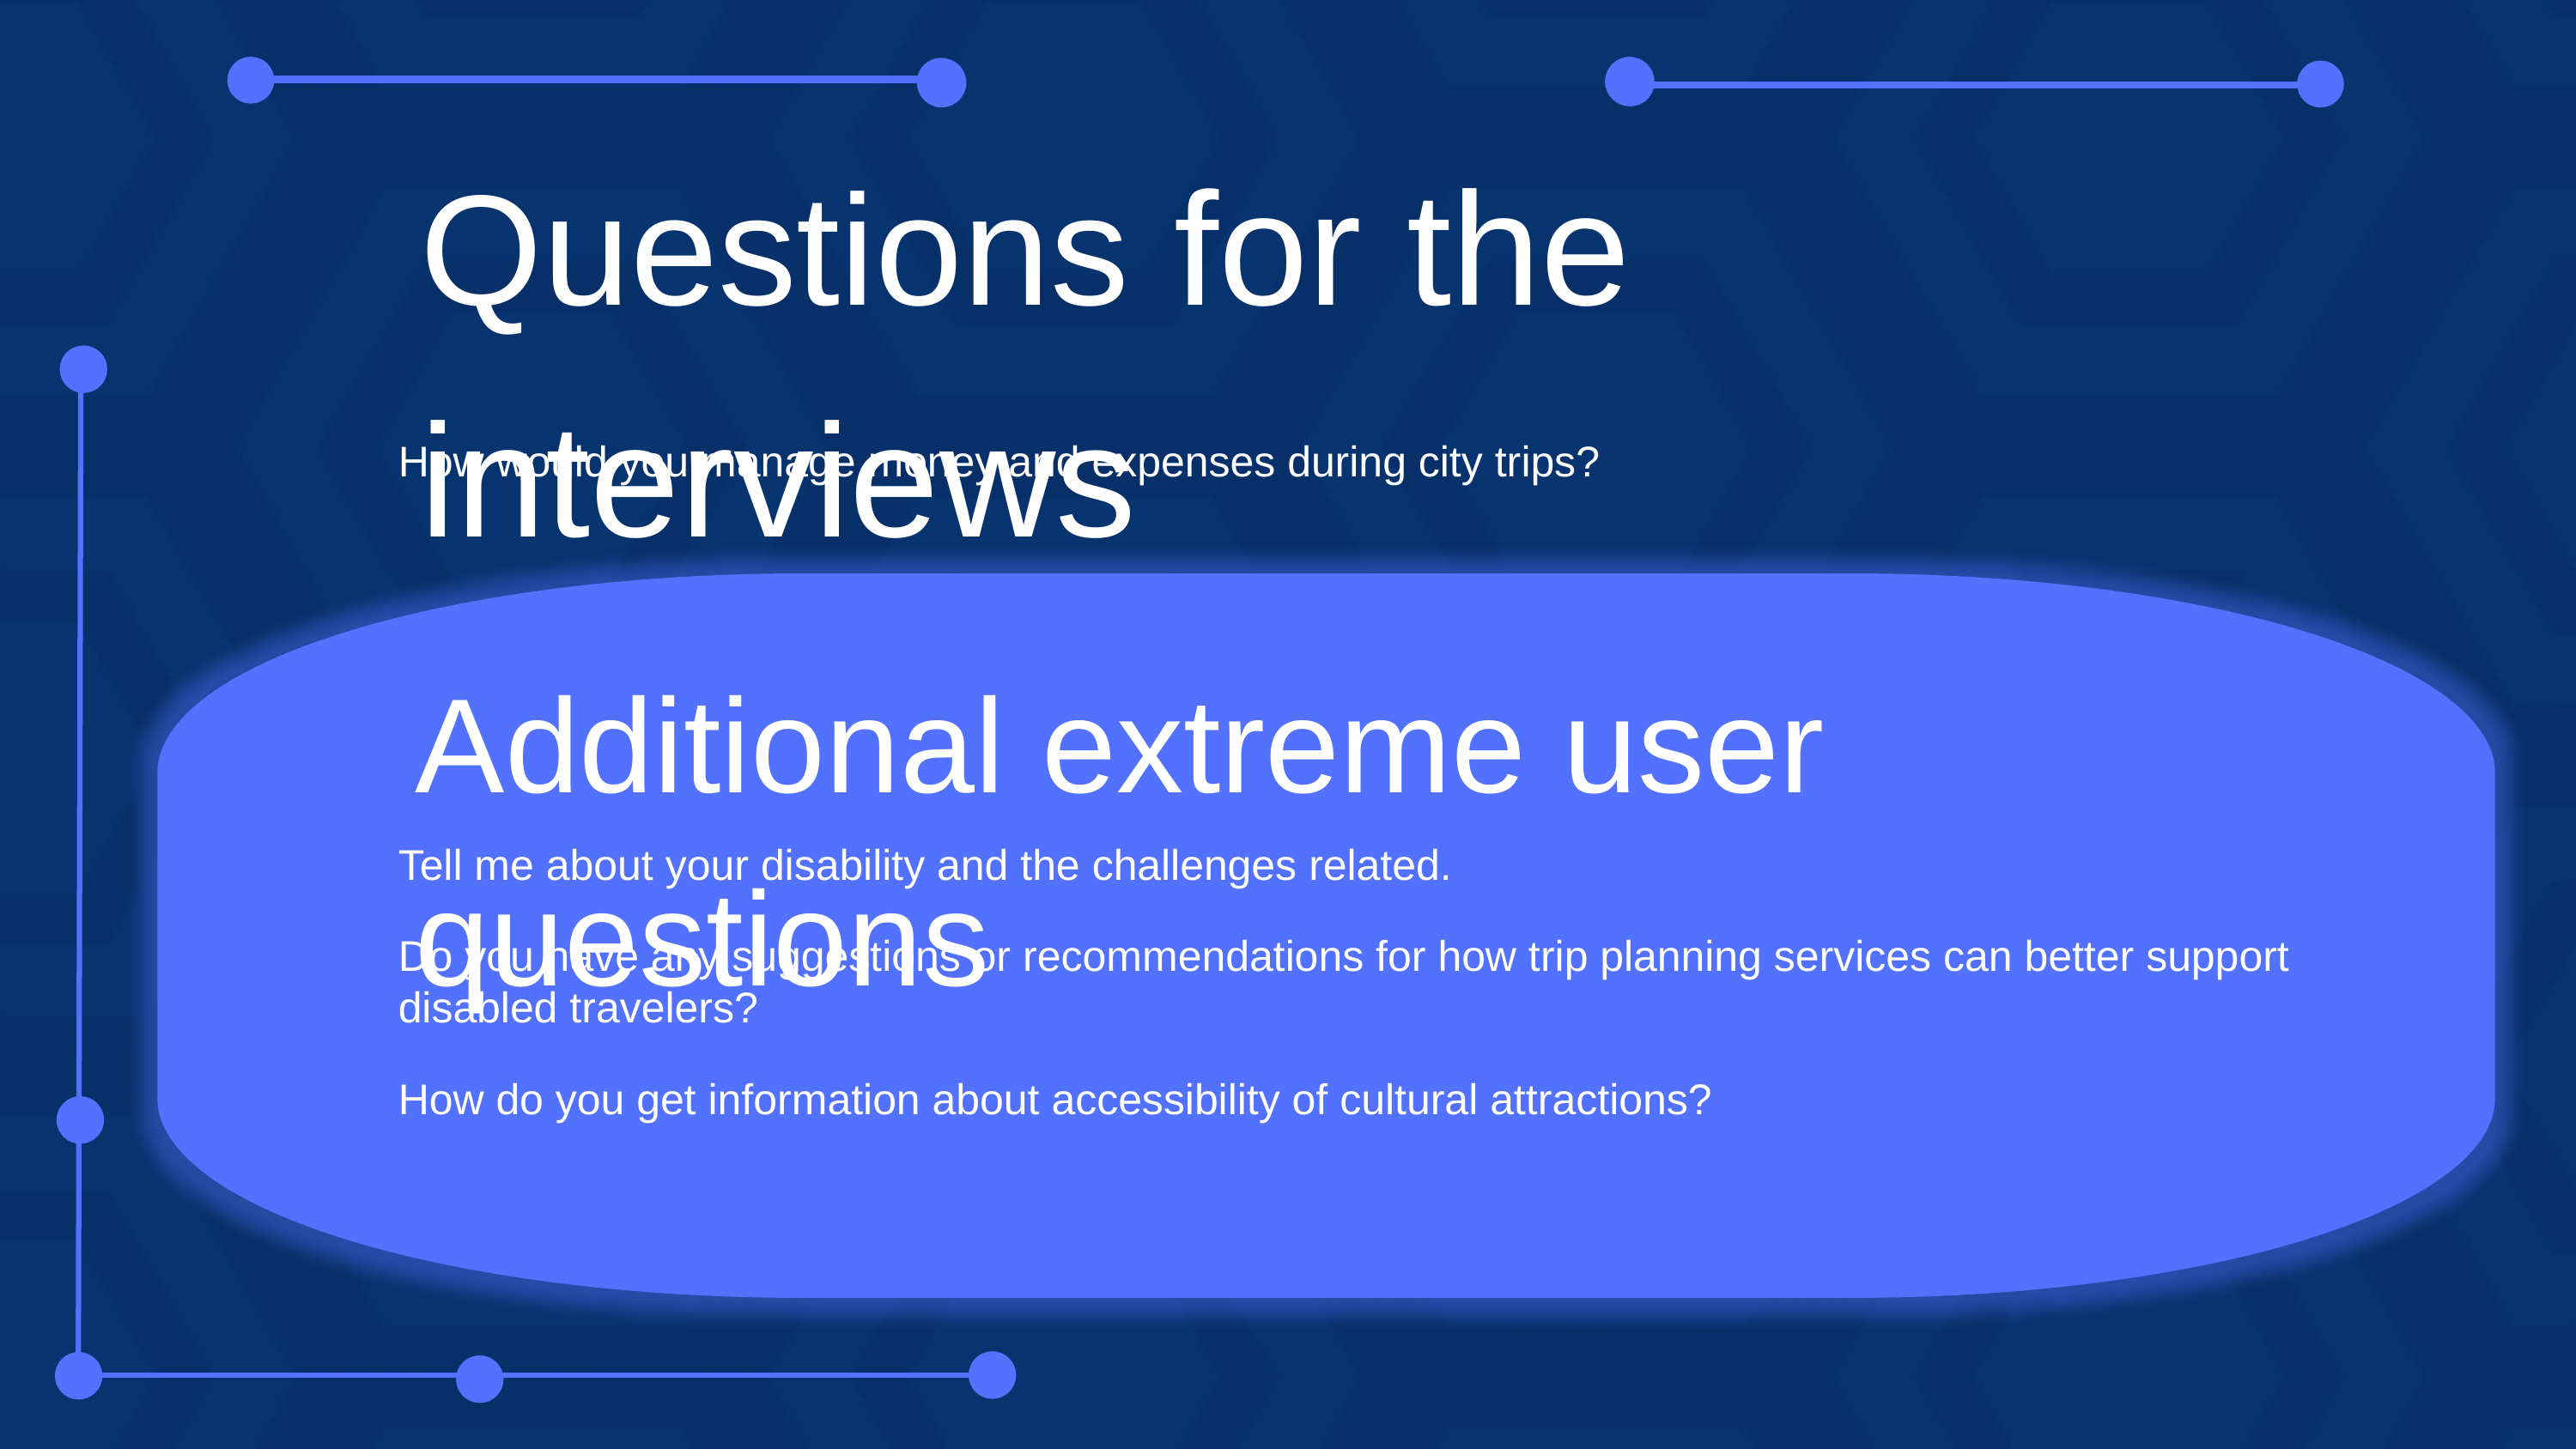

Questions for the interviews

15

How would you manage money and expenses during city trips?

Additional extreme user questions

1

Tell me about your disability and the challenges related.
Do you have any suggestions or recommendations for how trip planning services can better support disabled travelers?

2

3

How do you get information about accessibility of cultural attractions?